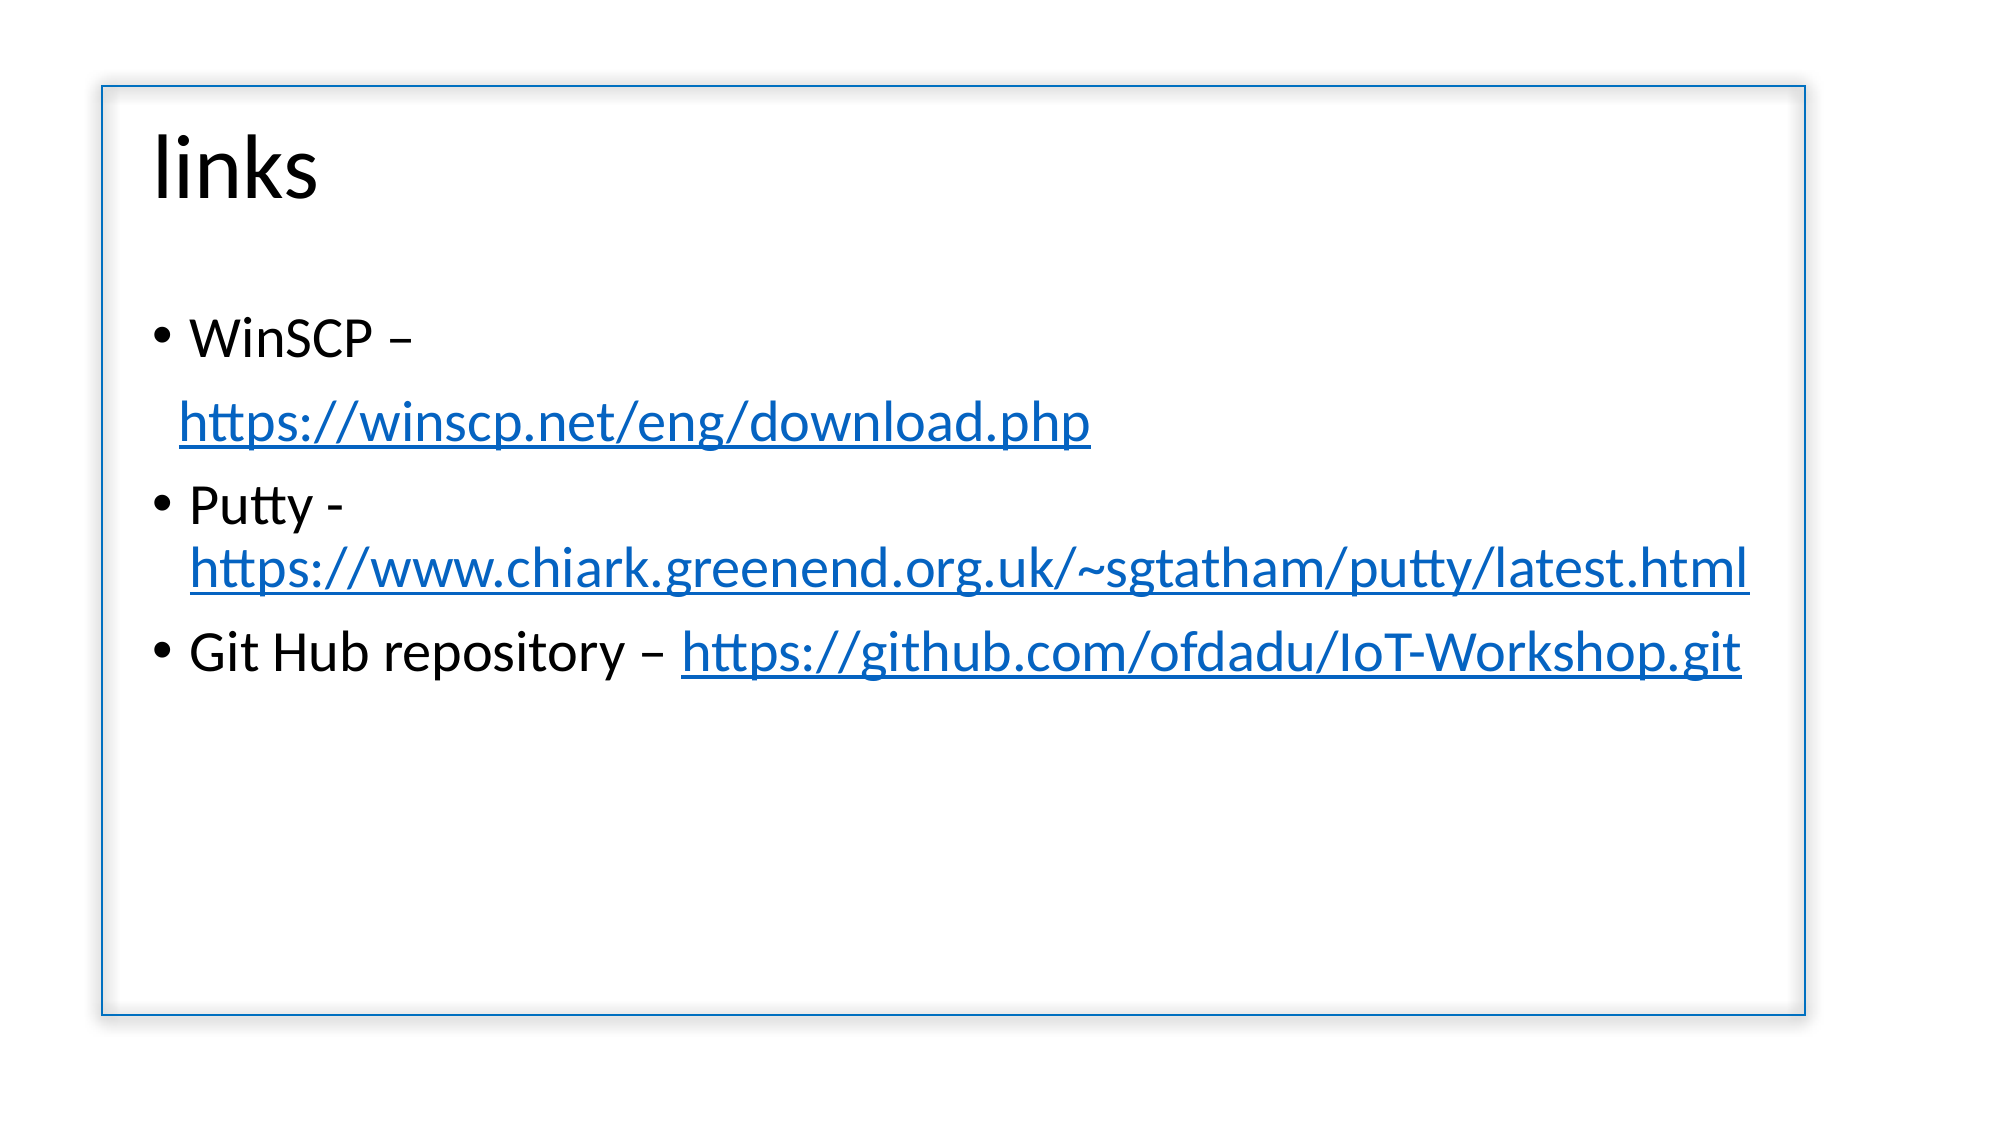

# links

WinSCP –
  https://winscp.net/eng/download.php
Putty - https://www.chiark.greenend.org.uk/~sgtatham/putty/latest.html
Git Hub repository – https://github.com/ofdadu/IoT-Workshop.git